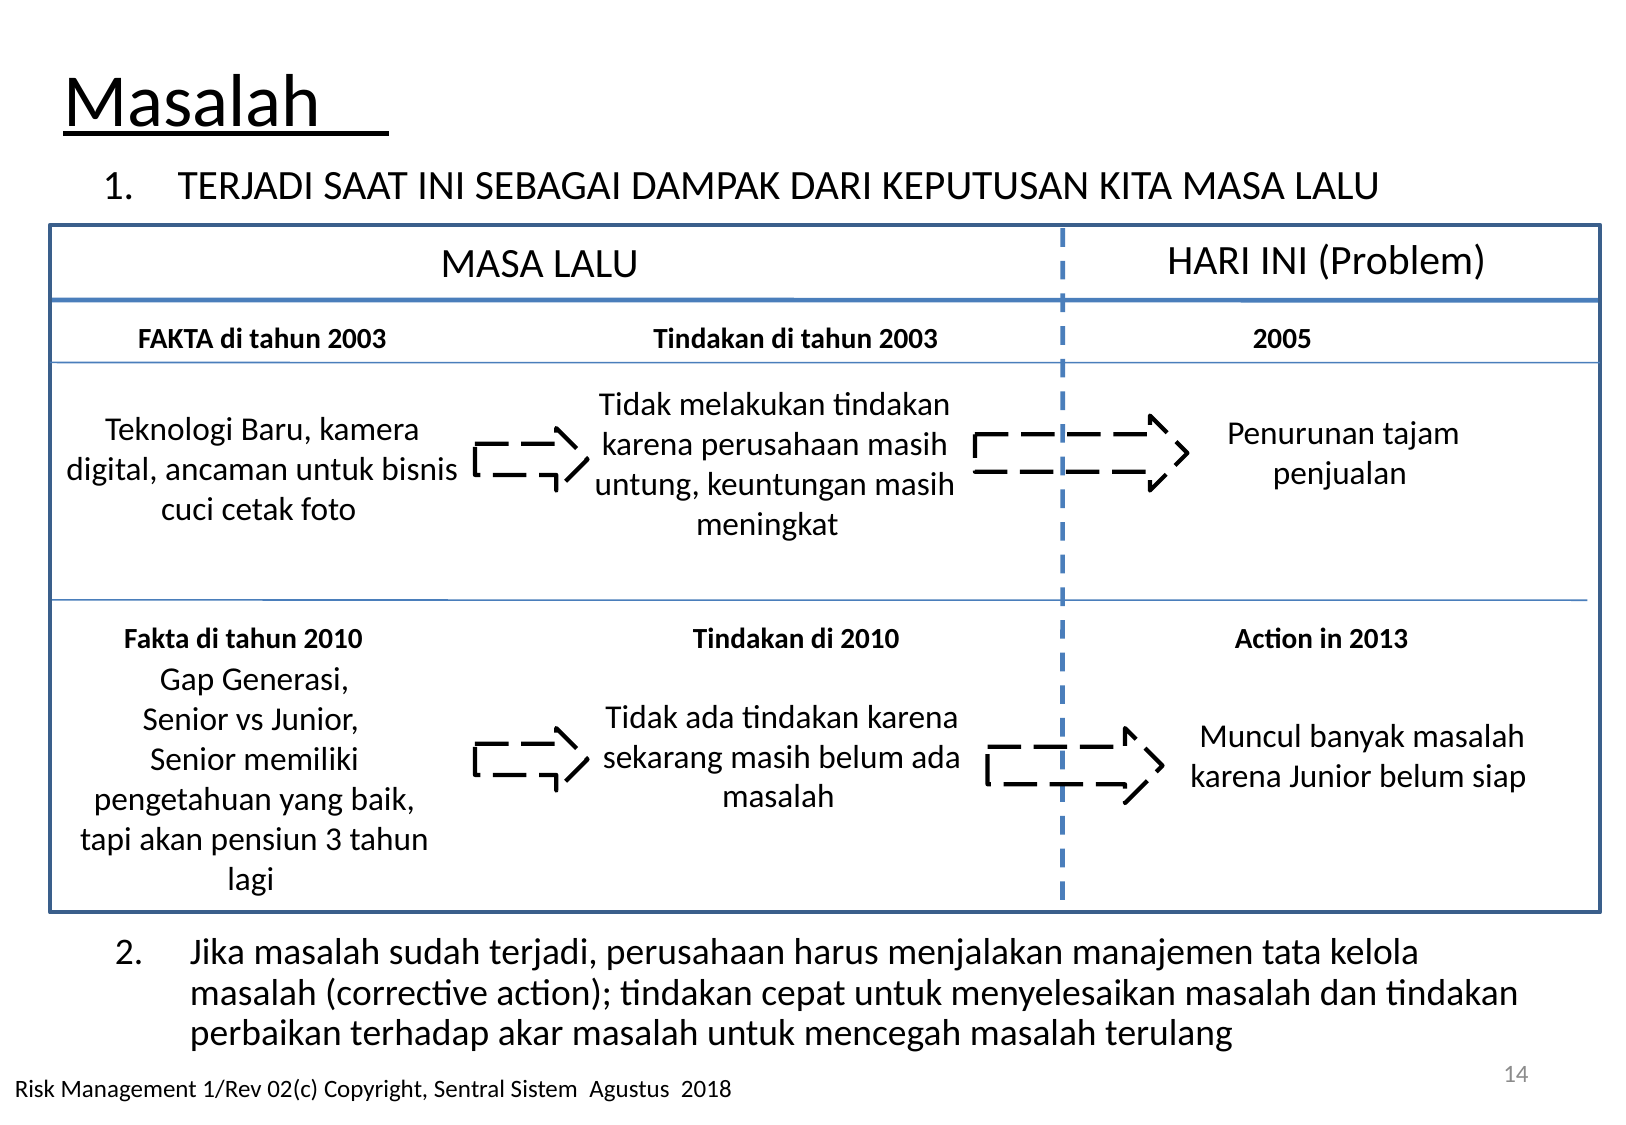

# Masalah
TERJADI SAAT INI SEBAGAI DAMPAK DARI KEPUTUSAN KITA MASA LALU

HARI INI (Problem)
MASA LALU
FAKTA di tahun 2003
Tindakan di tahun 2003
2005
Tidak melakukan tindakan karena perusahaan masih untung, keuntungan masih meningkat
Teknologi Baru, kamera digital, ancaman untuk bisnis cuci cetak foto
Penurunan tajam penjualan

Fakta di tahun 2010
Tindakan di 2010
Action in 2013
Gap Generasi,
Senior vs Junior,
Senior memiliki pengetahuan yang baik, tapi akan pensiun 3 tahun lagi
Tidak ada tindakan karena sekarang masih belum ada masalah
Muncul banyak masalah karena Junior belum siap

Jika masalah sudah terjadi, perusahaan harus menjalakan manajemen tata kelola masalah (corrective action); tindakan cepat untuk menyelesaikan masalah dan tindakan perbaikan terhadap akar masalah untuk mencegah masalah terulang
14